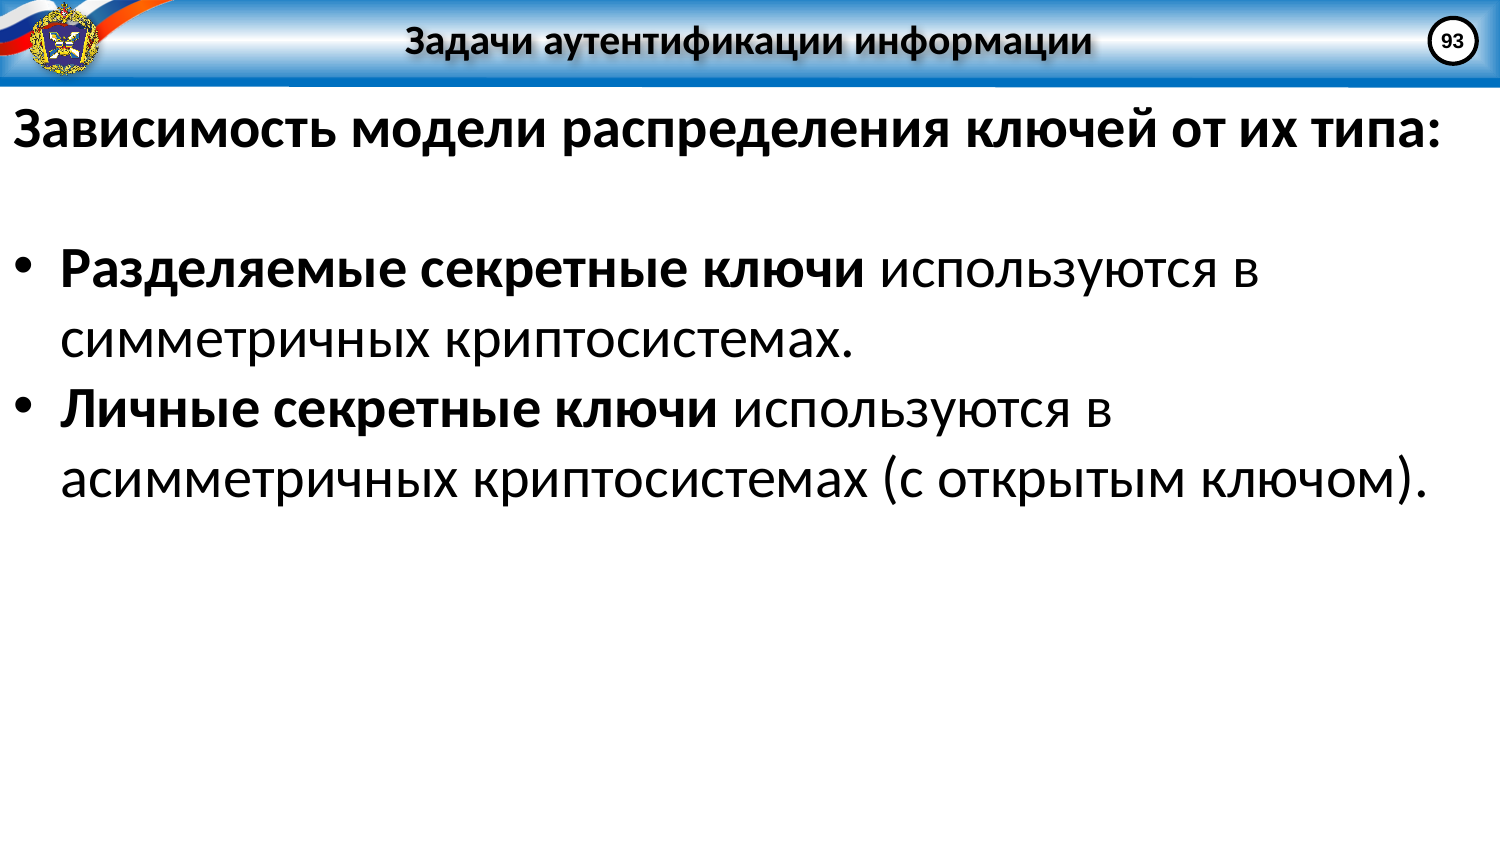

# Задачи аутентификации информации
93
Зависимость модели распределения ключей от их типа:

Разделяемые секретные ключи используются в симметричных криптосистемах.
Личные секретные ключи используются в асимметричных криптосистемах (с открытым ключом).